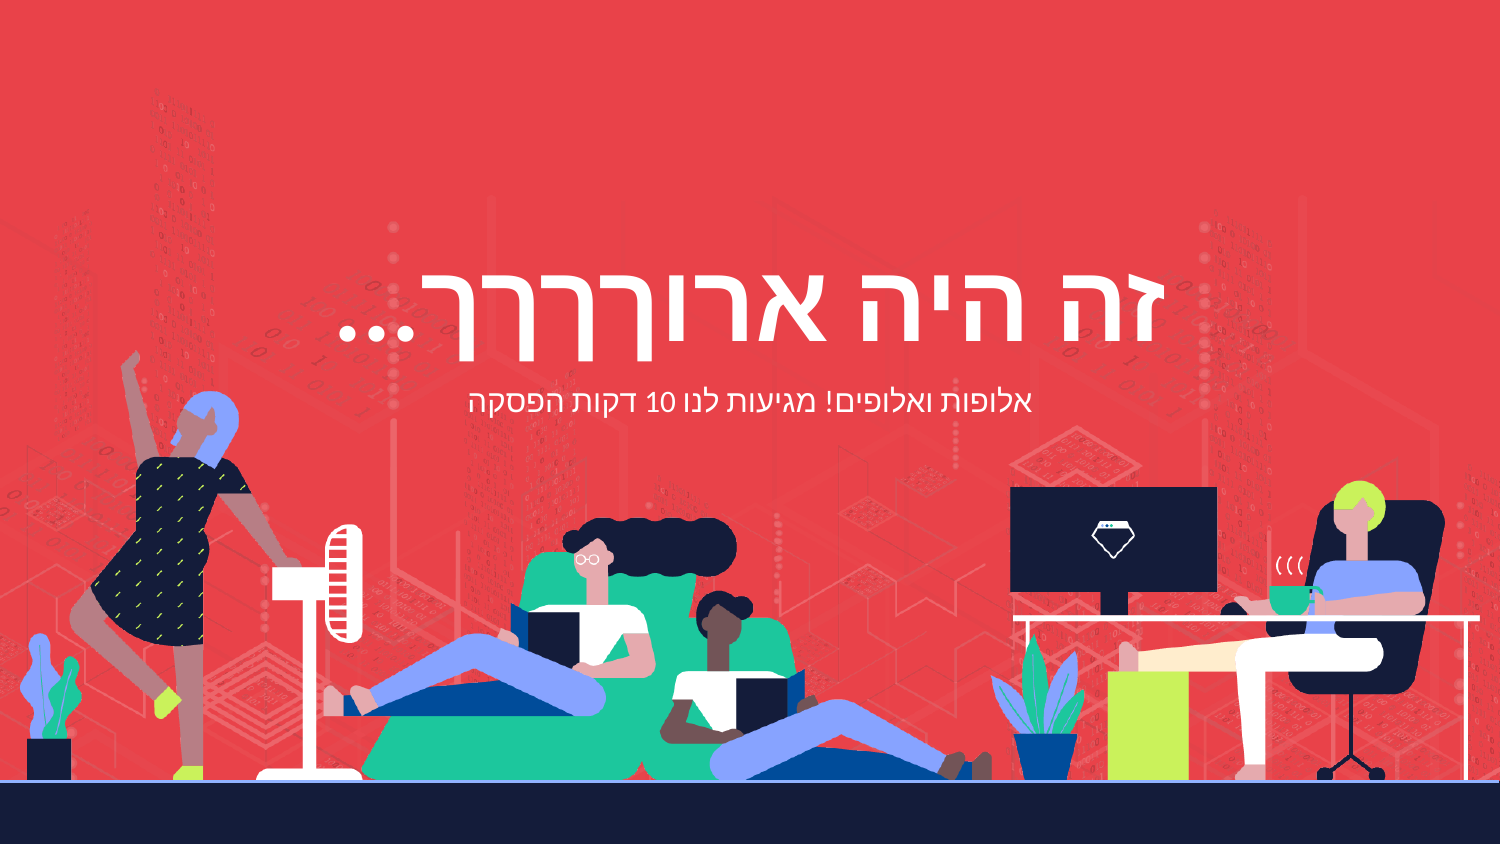

# זה היה ארוךךךך...
אלופות ואלופים! מגיעות לנו 10 דקות הפסקה